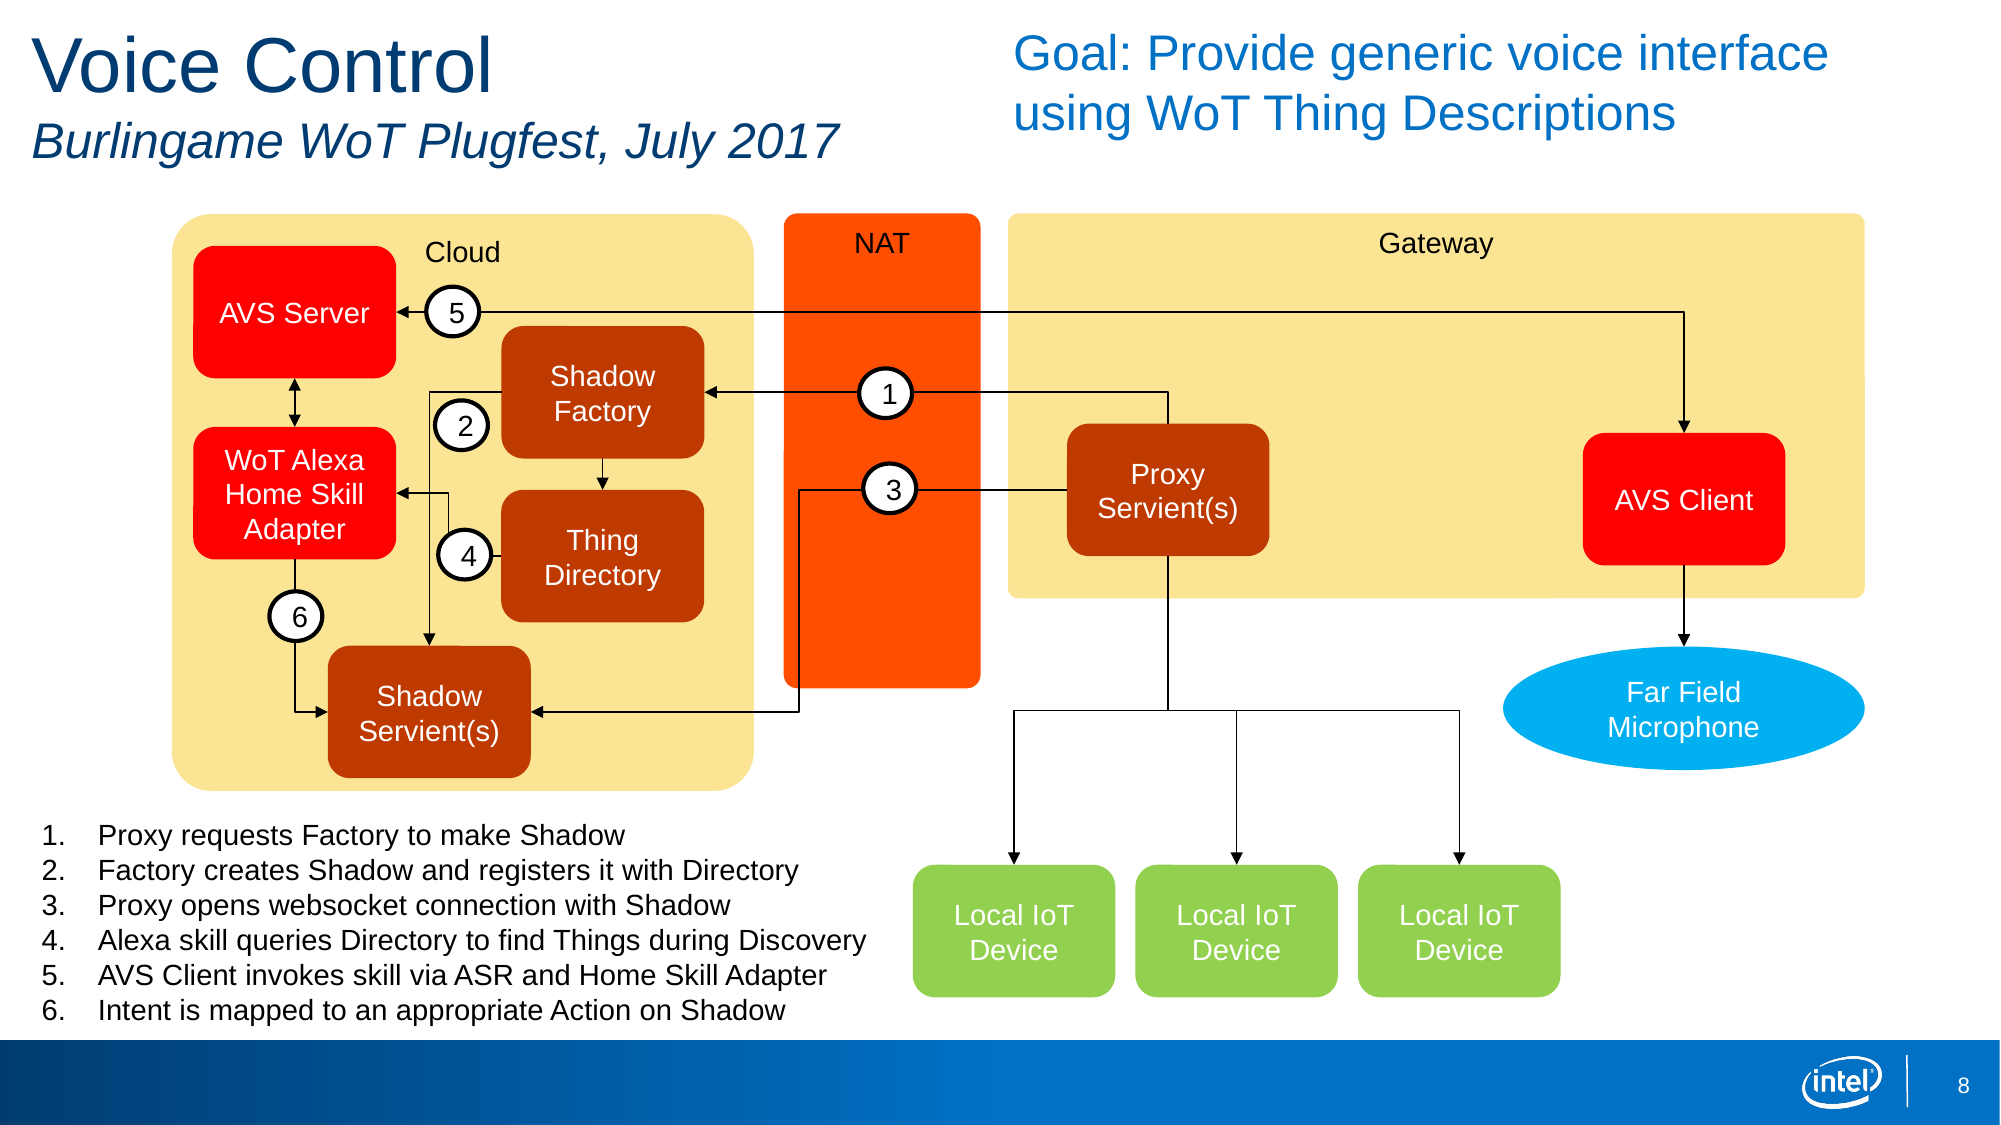

# Voice Control Burlingame WoT Plugfest, July 2017
Goal: Provide generic voice interface using WoT Thing Descriptions
NAT
Gateway
Cloud
AVS Server
5
Shadow
Factory
1
2
Proxy
Servient(s)
WoT Alexa Home Skill Adapter
AVS Client
3
Thing Directory
4
6
Shadow
Servient(s)
Far Field Microphone
Proxy requests Factory to make Shadow
Factory creates Shadow and registers it with Directory
Proxy opens websocket connection with Shadow
Alexa skill queries Directory to find Things during Discovery
AVS Client invokes skill via ASR and Home Skill Adapter
Intent is mapped to an appropriate Action on Shadow
Local IoT
Device
Local IoT
Device
Local IoT
Device
8